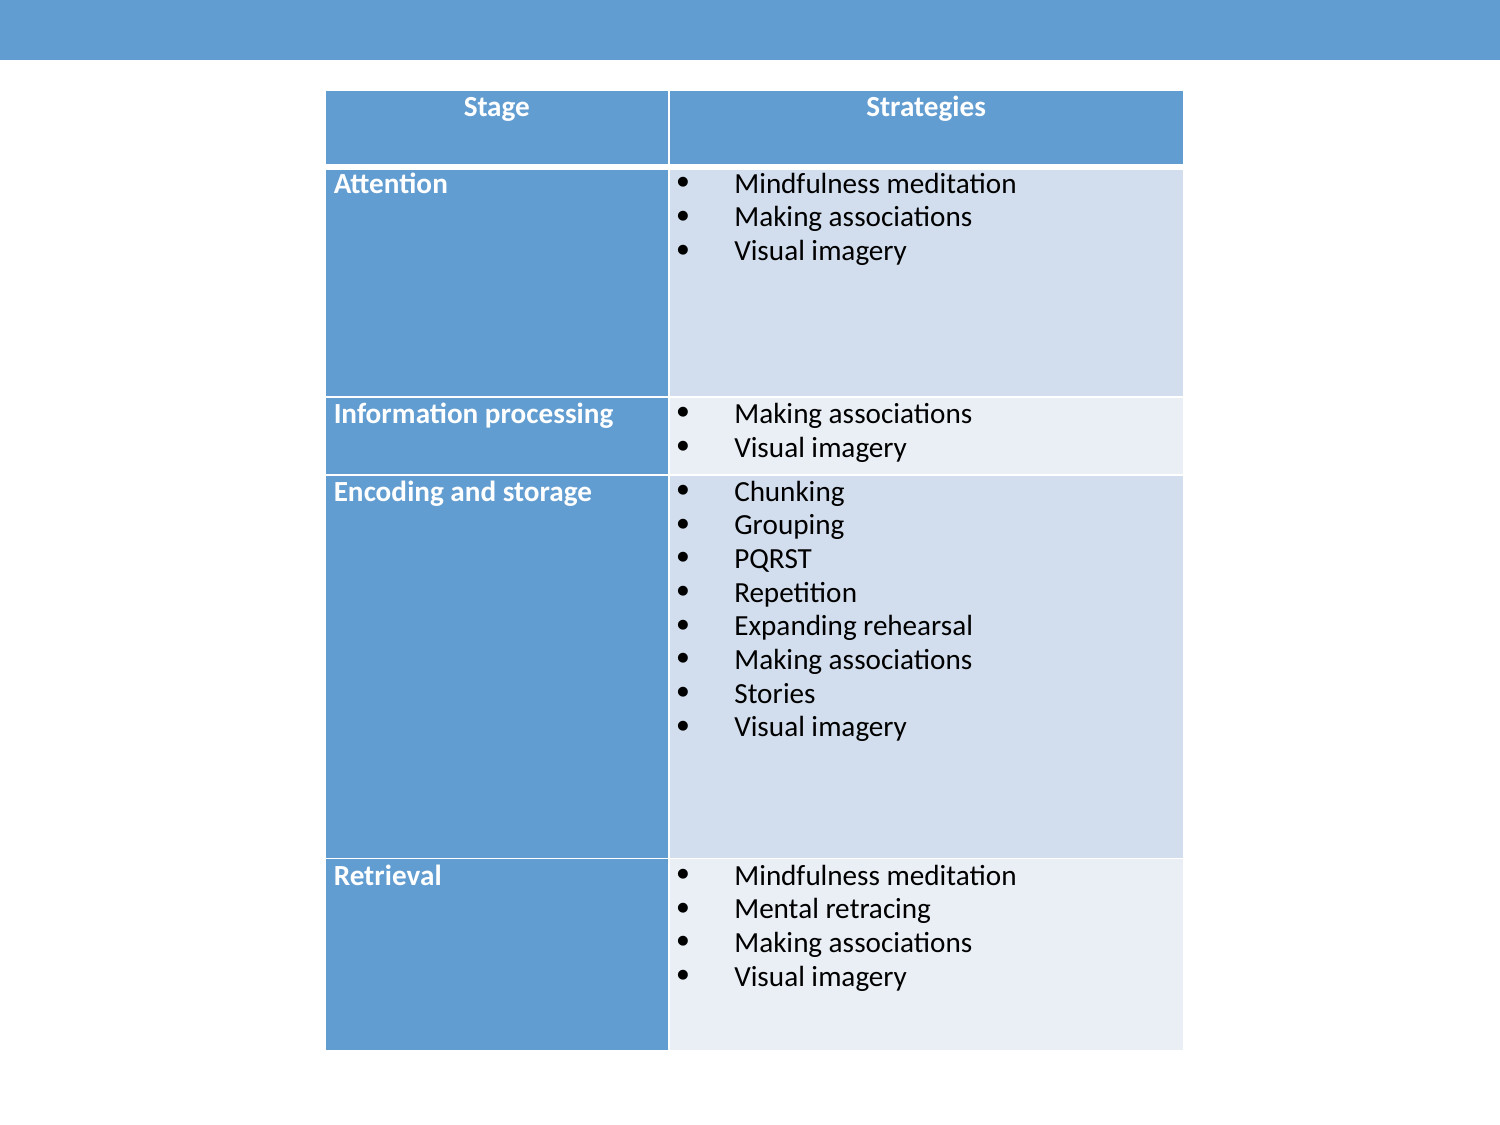

| Stage | Strategies |
| --- | --- |
| Attention | Mindfulness meditation Making associations Visual imagery |
| Information processing | Making associations Visual imagery |
| Encoding and storage | Chunking Grouping PQRST Repetition Expanding rehearsal Making associations Stories Visual imagery |
| Retrieval | Mindfulness meditation Mental retracing Making associations Visual imagery |